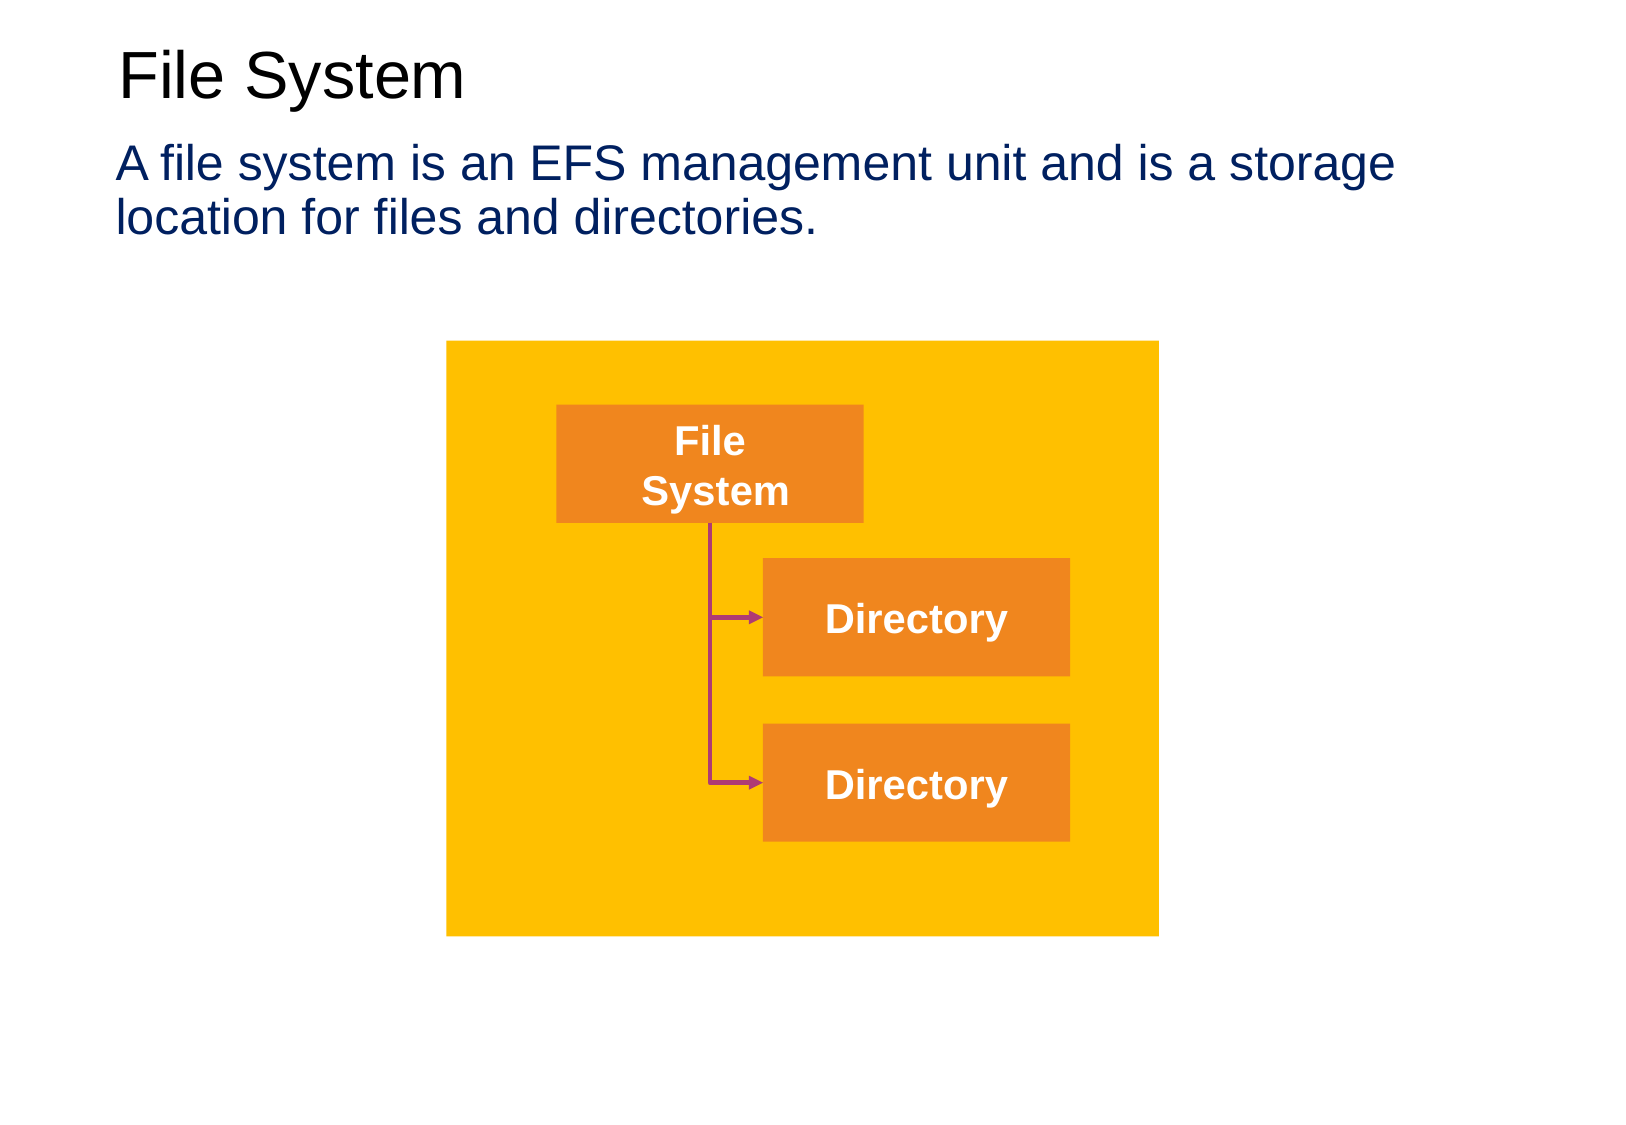

File System
A file system is an EFS management unit and is a storage location for files and directories.

File
 System
Directory
Directory